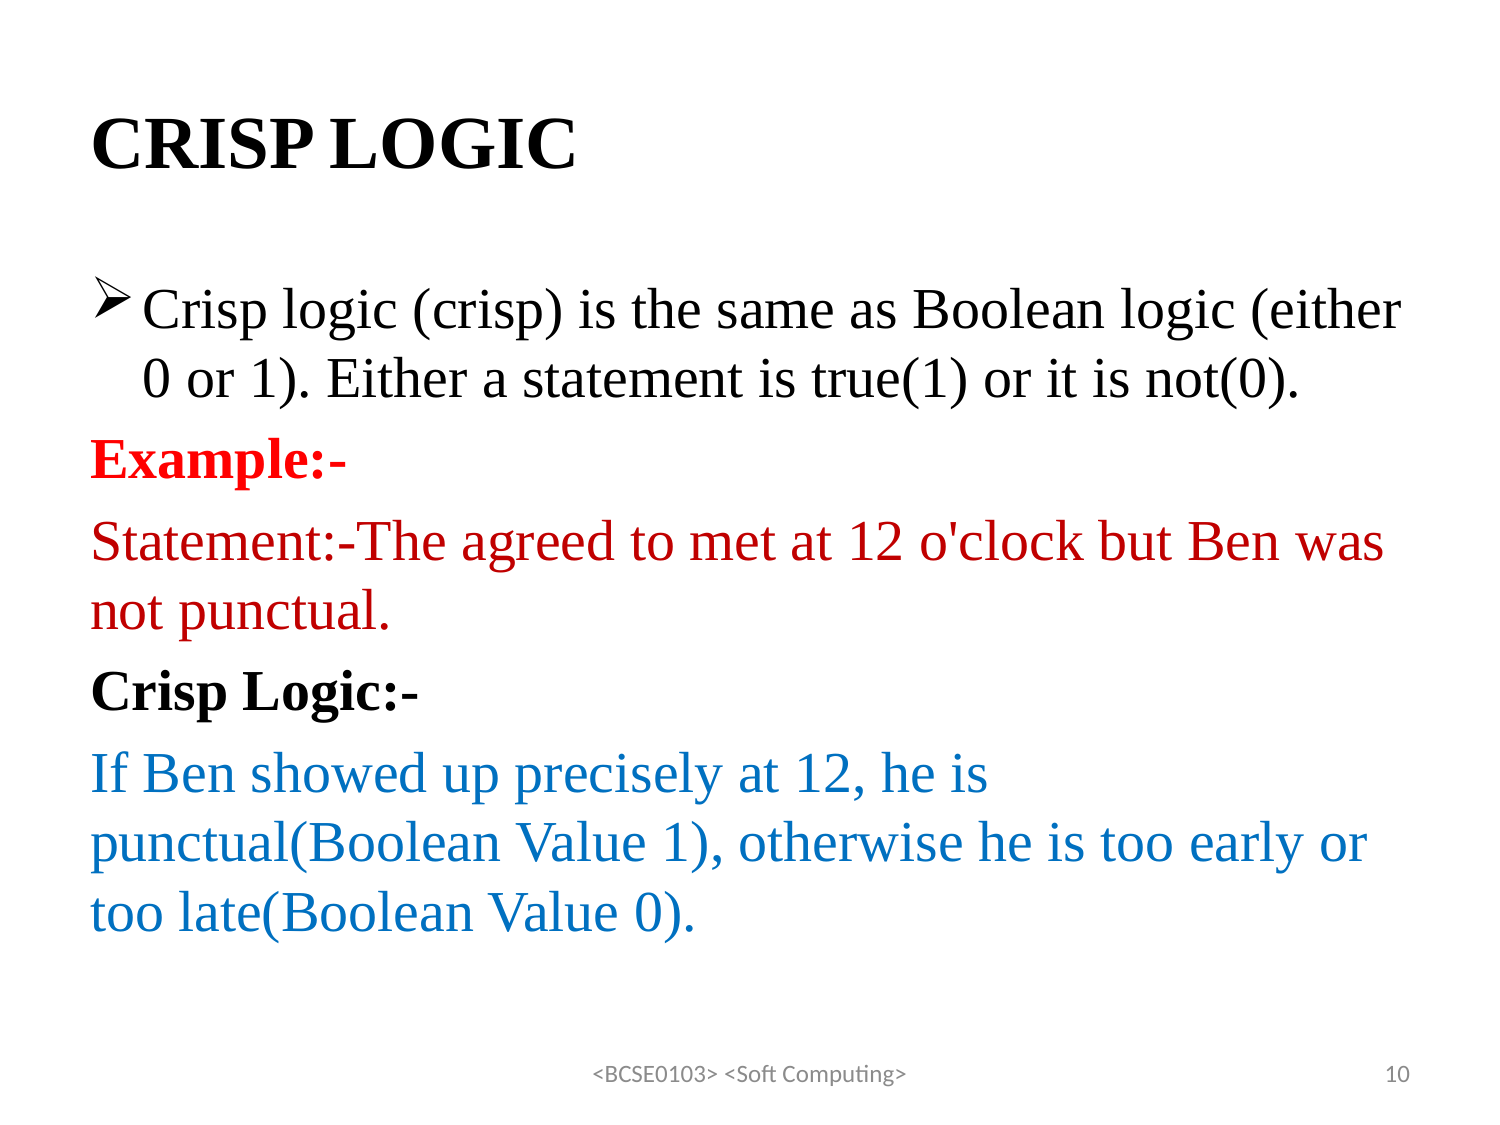

# CRISP LOGIC
Crisp logic (crisp) is the same as Boolean logic (either 0 or 1). Either a statement is true(1) or it is not(0).
Example:-
Statement:-The agreed to met at 12 o'clock but Ben was not punctual.
Crisp Logic:-
If Ben showed up precisely at 12, he is punctual(Boolean Value 1), otherwise he is too early or too late(Boolean Value 0).
<BCSE0103> <Soft Computing>
10